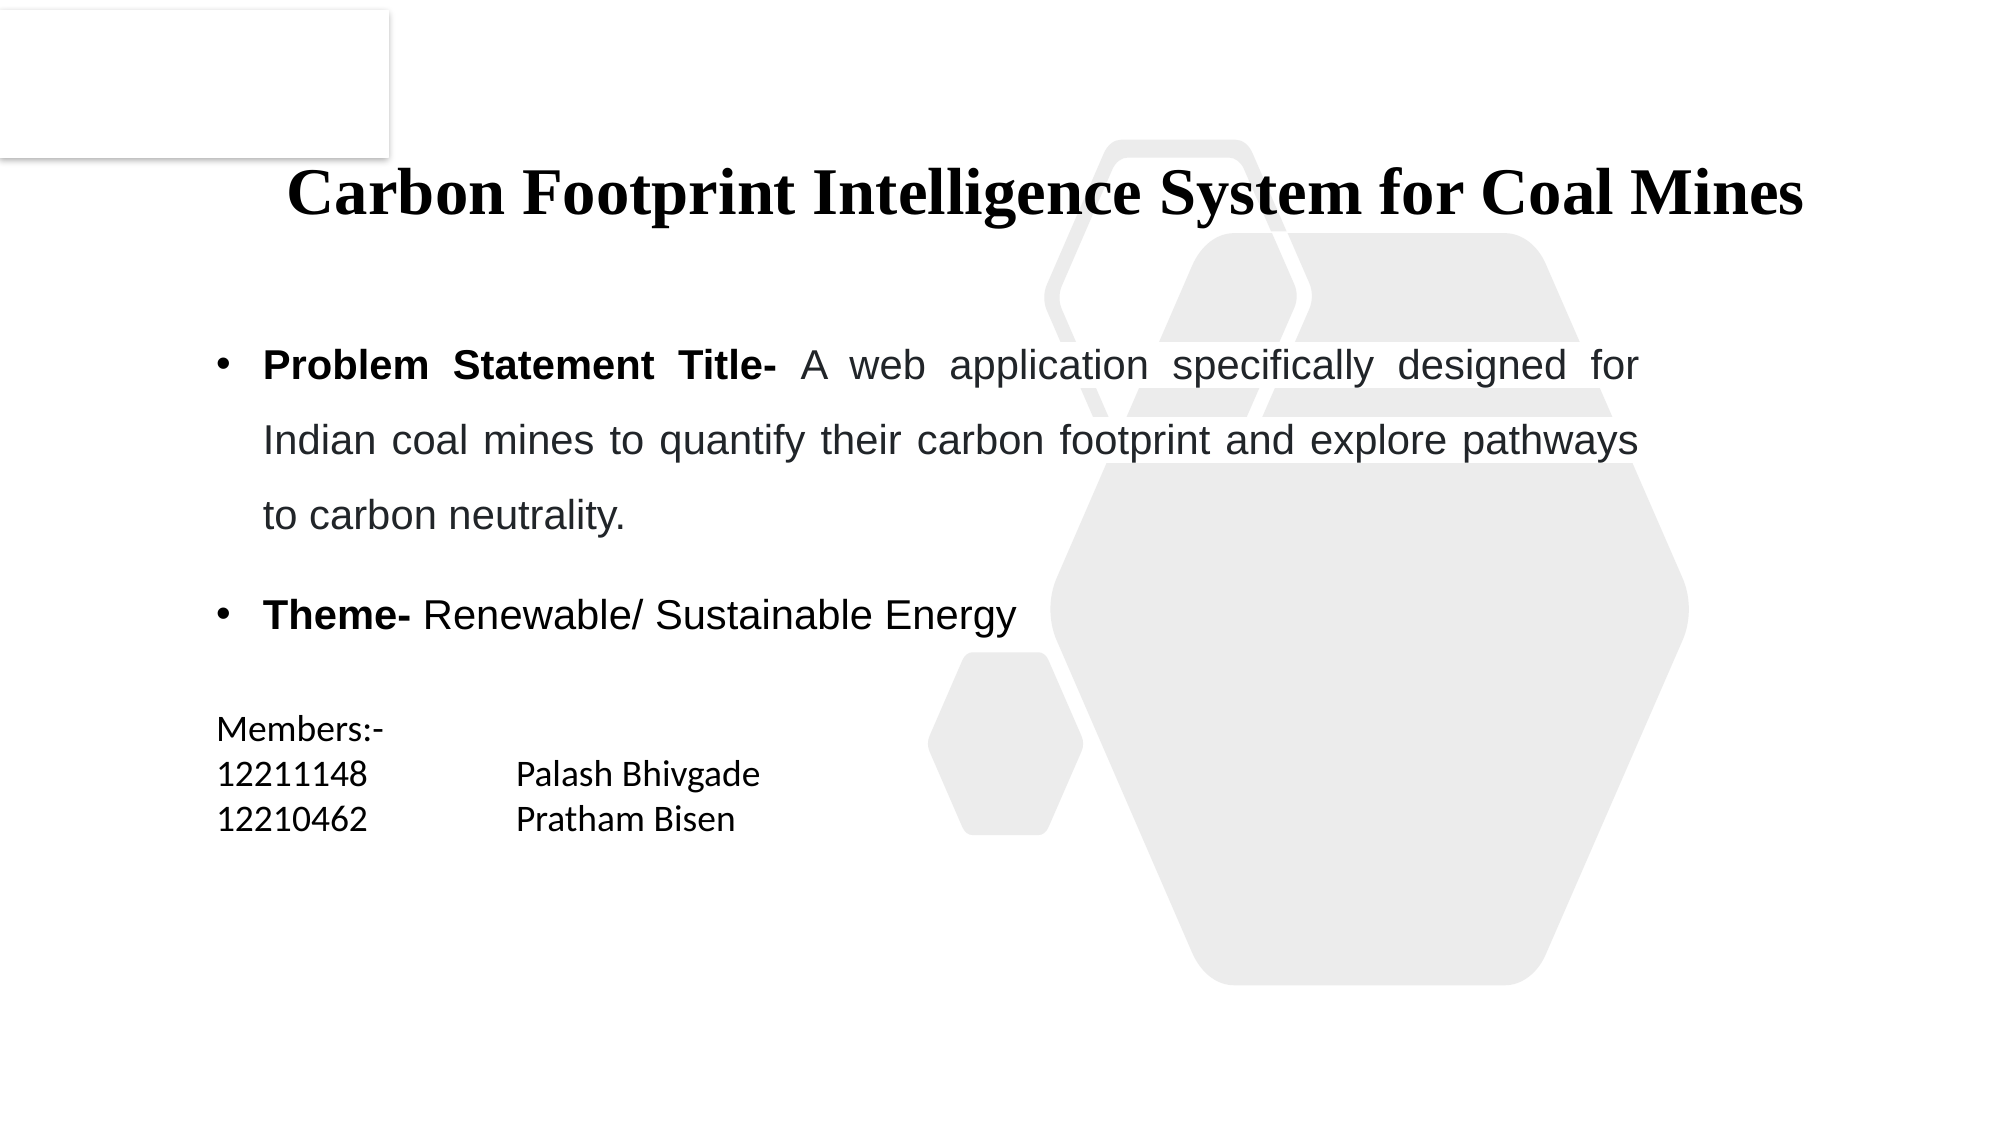

ZeroPoint8
# Carbon Footprint Intelligence System for Coal Mines

Problem Statement Title- A web application specifically designed for Indian coal mines to quantify their carbon footprint and explore pathways to carbon neutrality.
Theme- Renewable/ Sustainable Energy
Members:-
12211148	Palash Bhivgade
12210462	Pratham Bisen